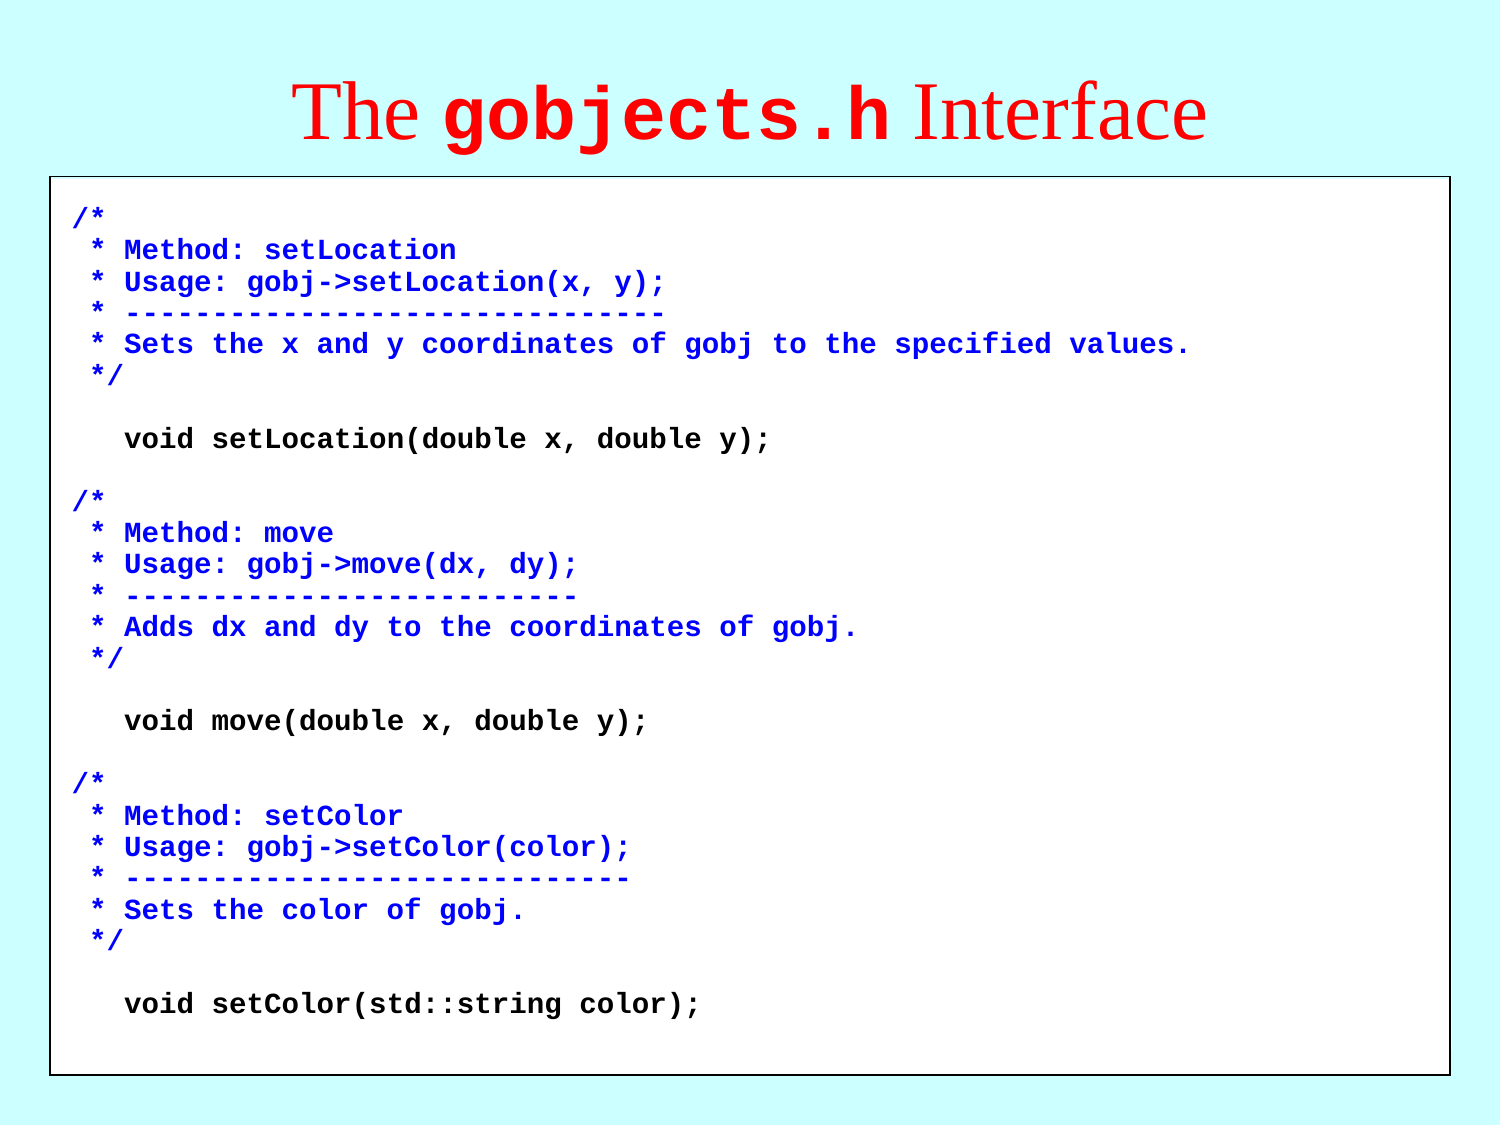

# The gobjects.h Interface

/*
 * Method: setLocation
 * Usage: gobj->setLocation(x, y);
 * -------------------------------
 * Sets the x and y coordinates of gobj to the specified values.
 */

   void setLocation(double x, double y);

/*
 * Method: move
 * Usage: gobj->move(dx, dy);
 * --------------------------
 * Adds dx and dy to the coordinates of gobj.
 */

   void move(double x, double y);

/*
 * Method: setColor
 * Usage: gobj->setColor(color);
 * -----------------------------
 * Sets the color of gobj.
 */

   void setColor(std::string color);

/*
 * File: gobjects.h
 * ----------------
 * This file defines a simple hierarchy of graphical objects.
 */

#ifndef _gobjects_h
#define _gobjects_h

#include <string>
#include "gwindow.h"

/*
 * Class: GObject
 * --------------
 * This class is the root of the hierarchy and encompasses all objects
 * that can be displayed in a window.  Clients will use pointers to
 * a GObject rather than the GObject itself.
 */

class GObject {

public: